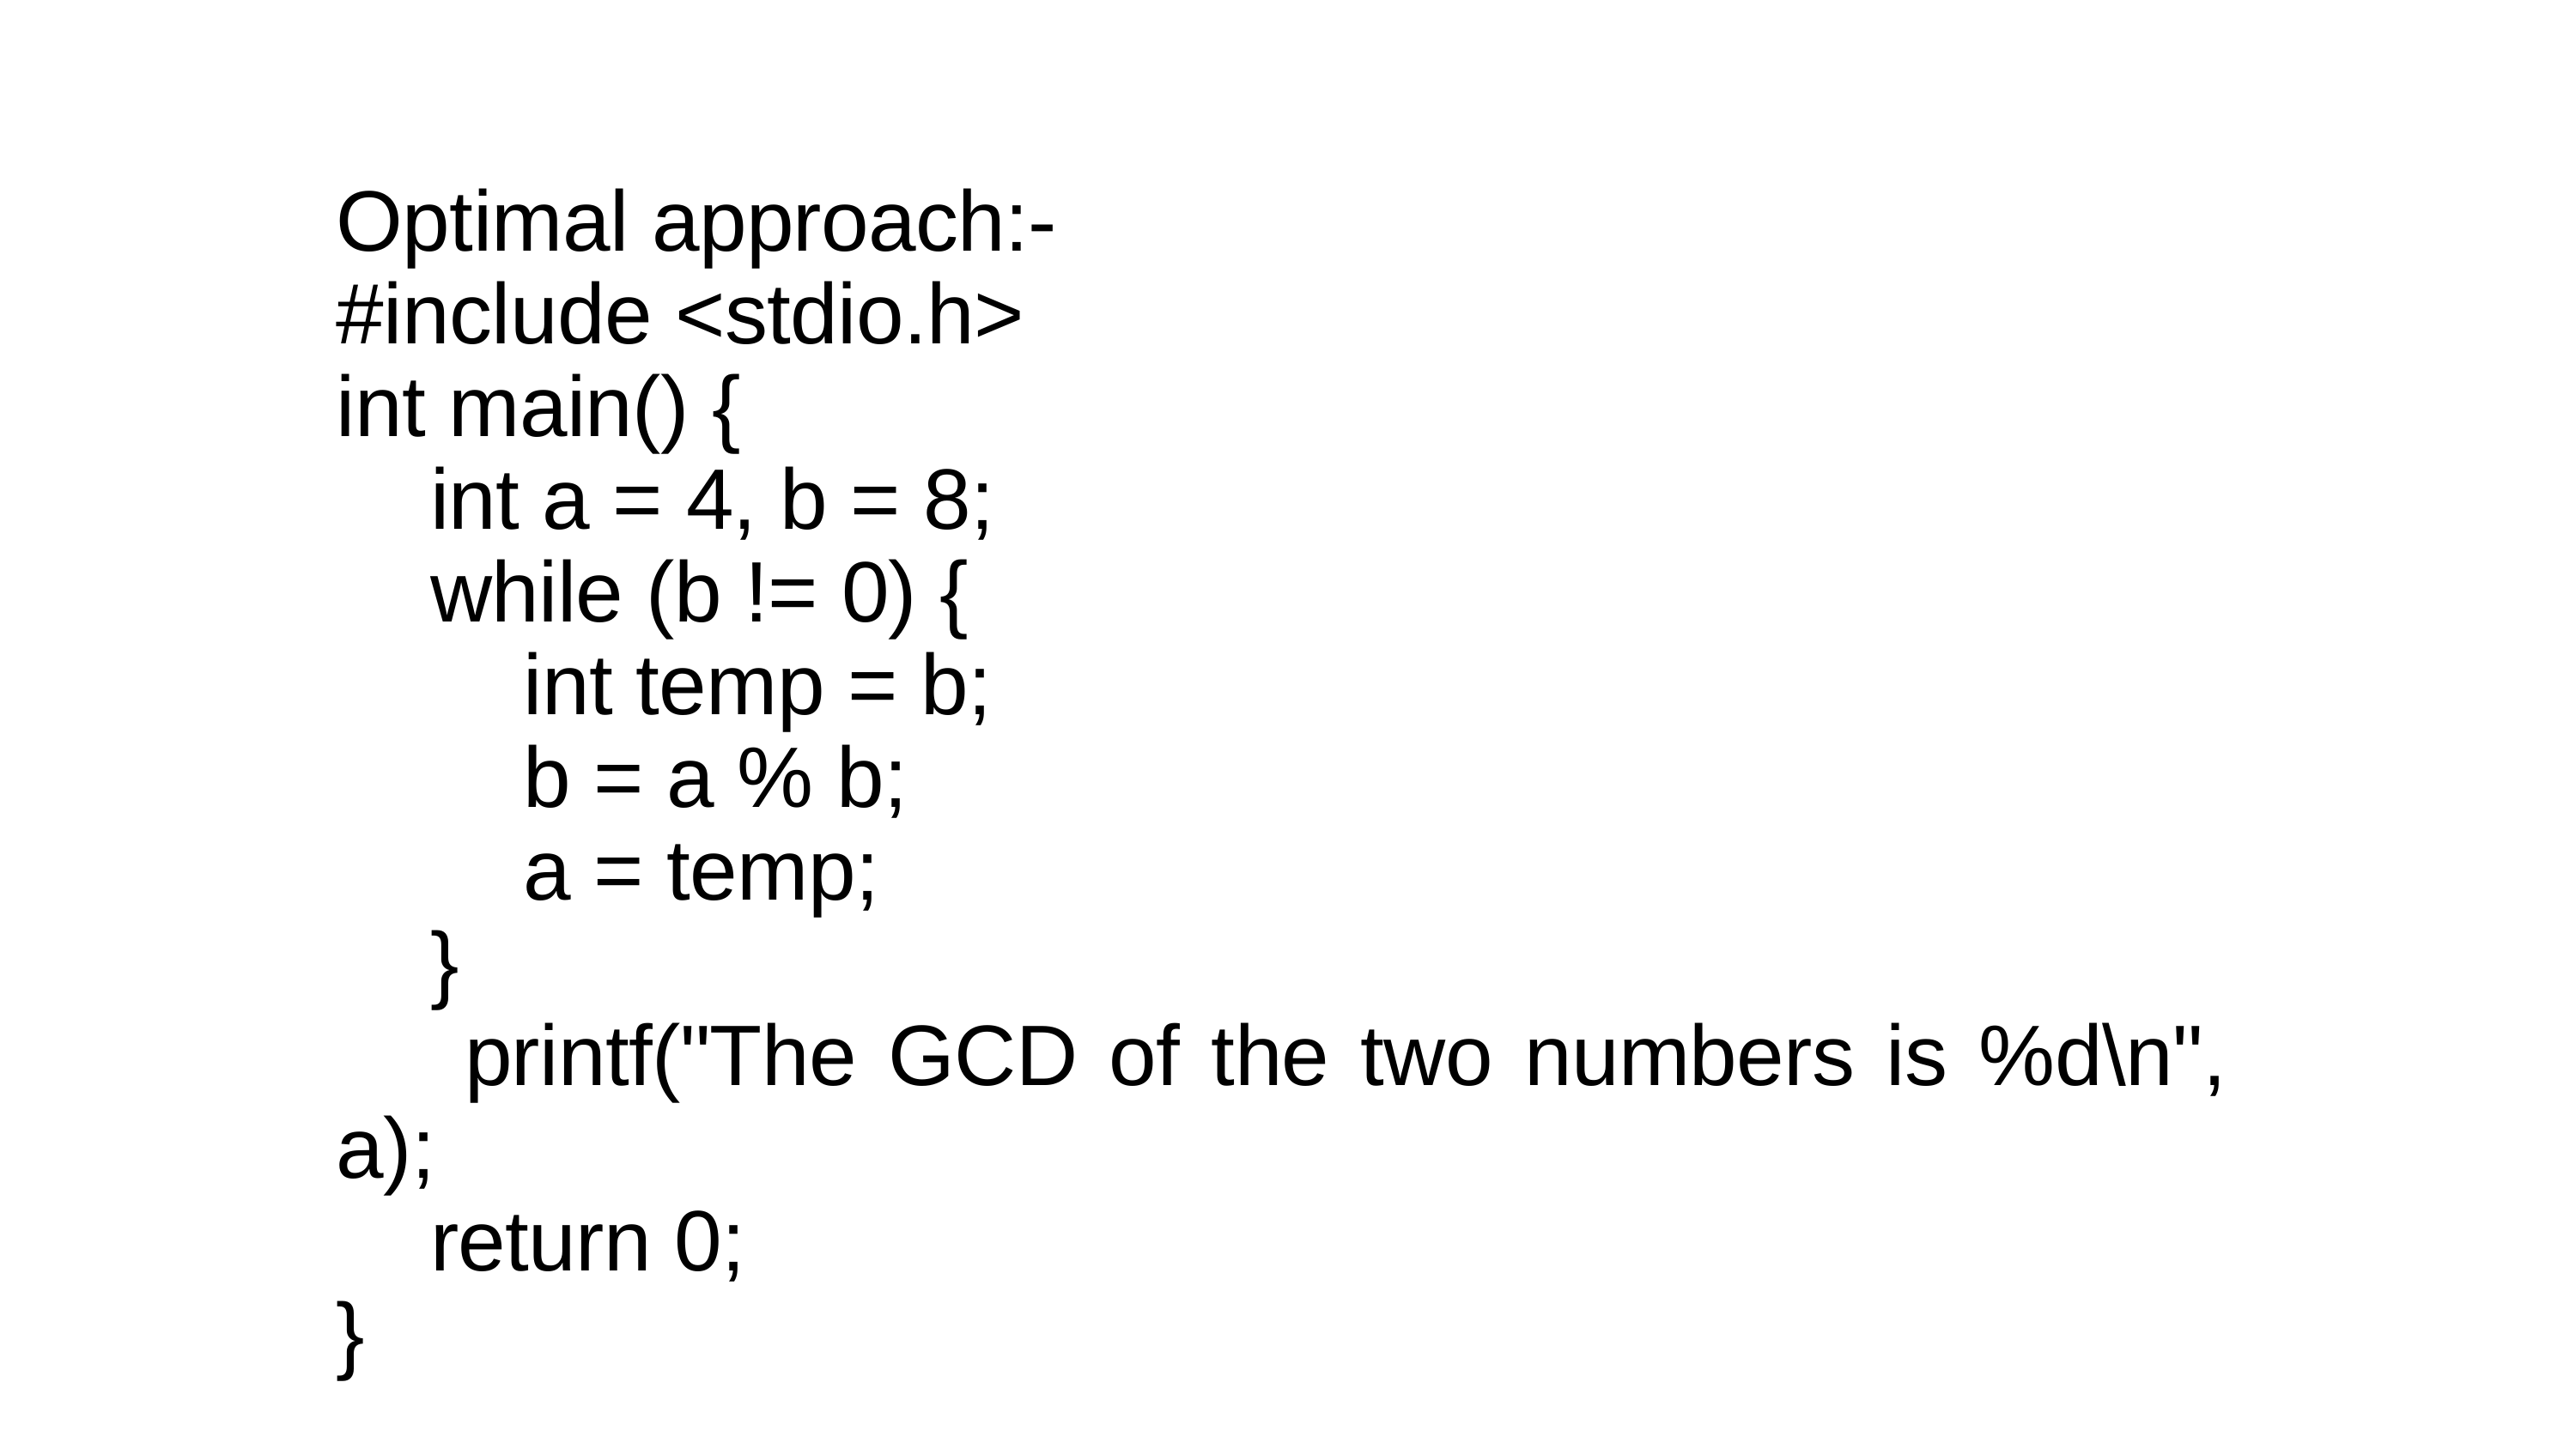

Optimal approach:-
#include <stdio.h>
int main() {
    int a = 4, b = 8;
    while (b != 0) {
        int temp = b;
        b = a % b;
        a = temp;
    }
    printf("The GCD of the two numbers is %d\n", a);
    return 0;
}